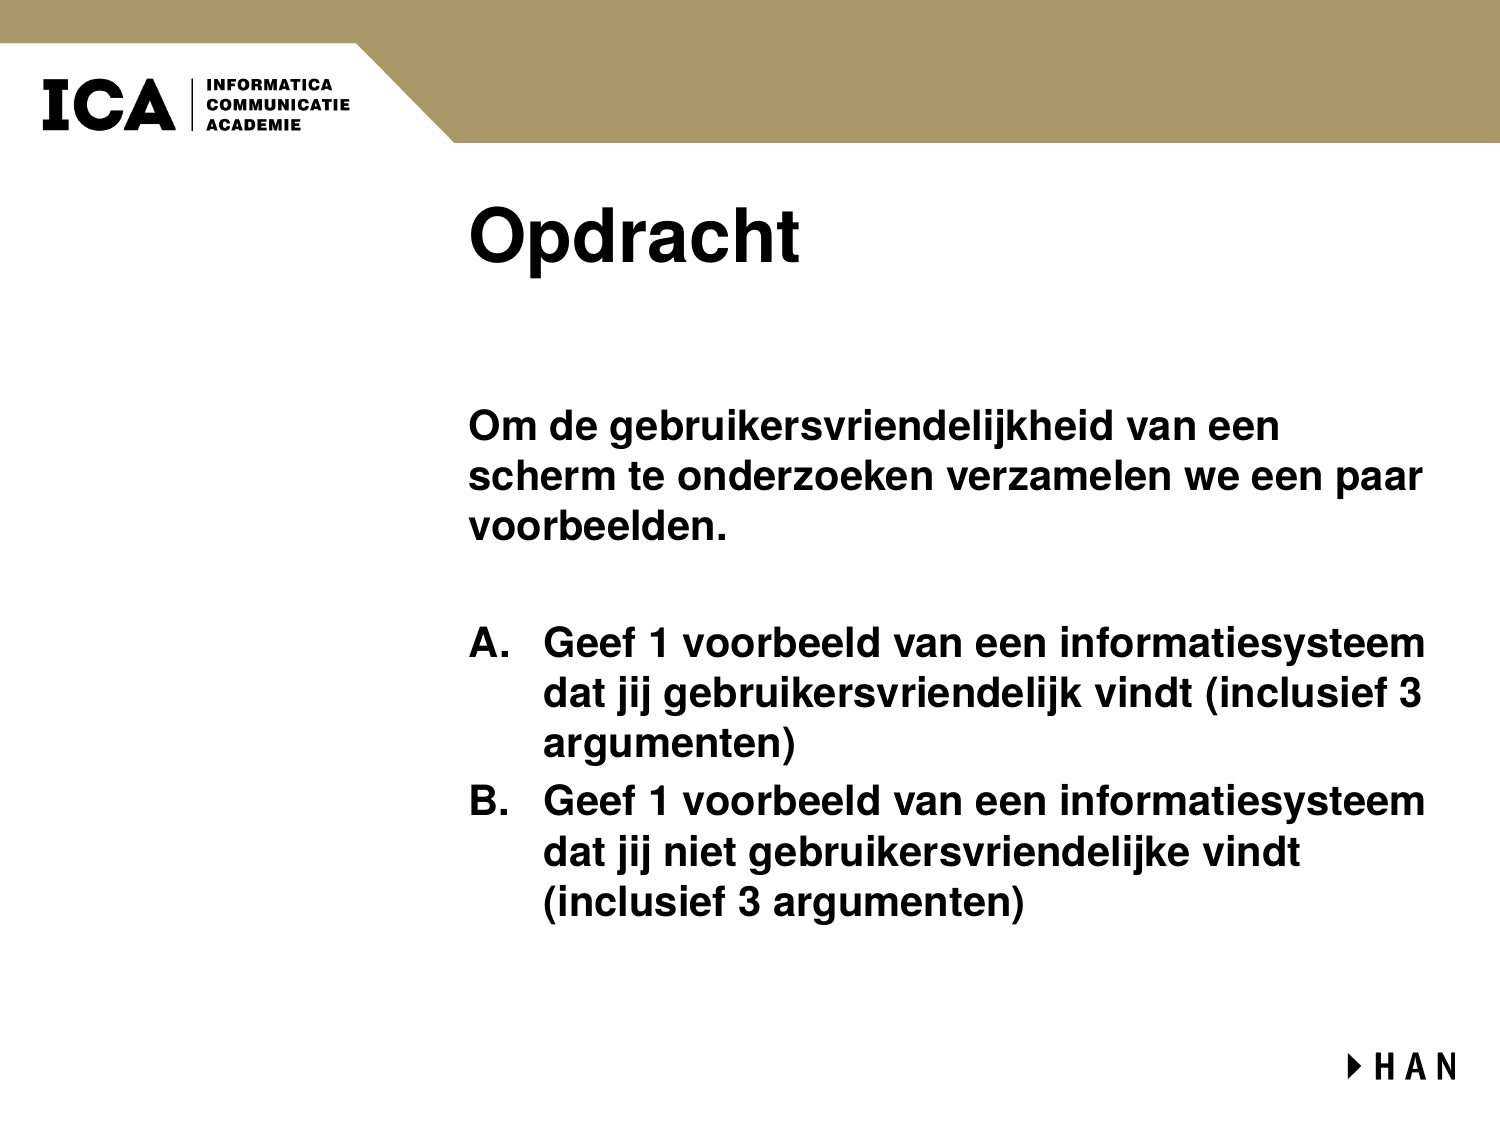

# Opdracht

Om de gebruikersvriendelijkheid van een scherm te onderzoeken verzamelen we een paar voorbeelden.

Geef 1 voorbeeld van een informatiesysteem dat jij gebruikersvriendelijk vindt (inclusief 3 argumenten)
Geef 1 voorbeeld van een informatiesysteem dat jij niet gebruikersvriendelijke vindt (inclusief 3 argumenten)